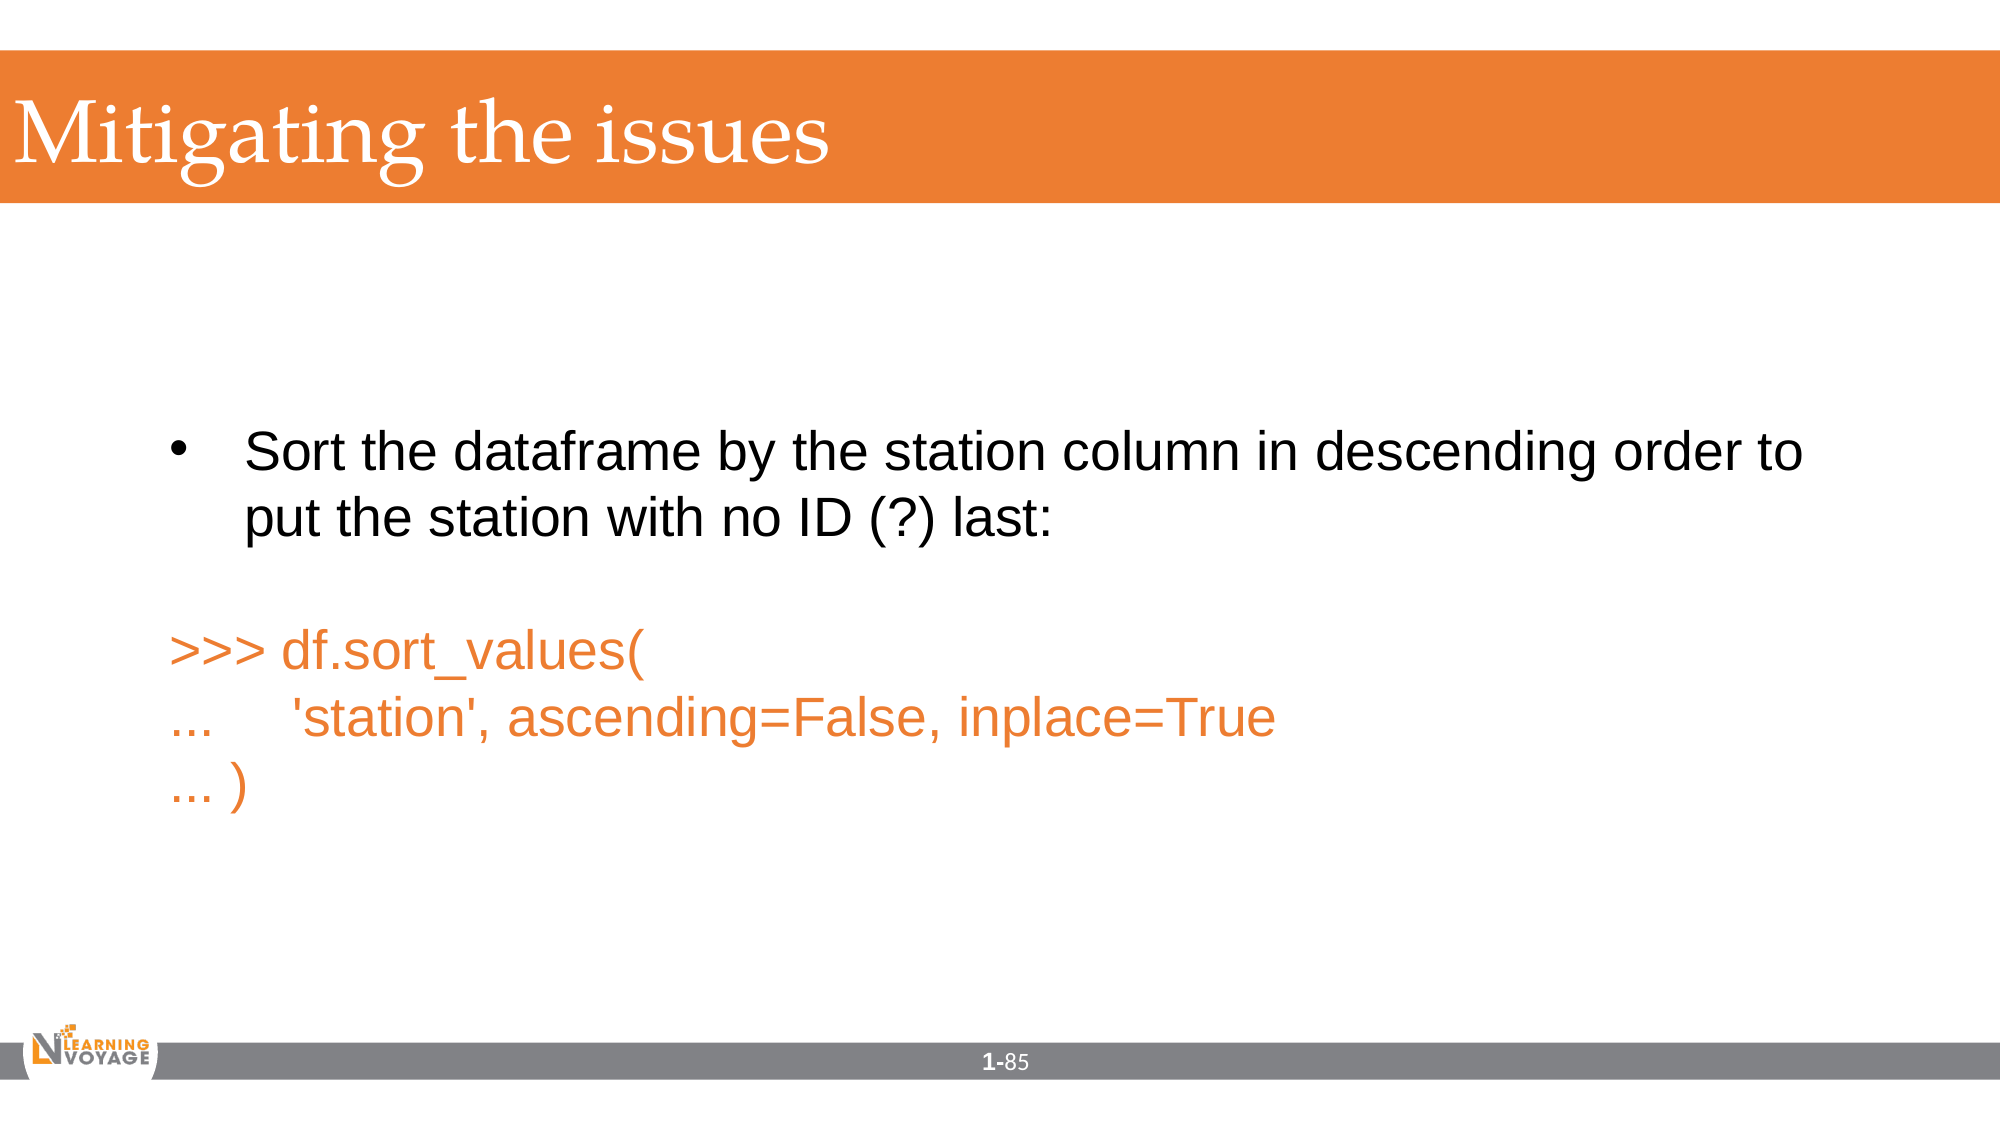

Mitigating the issues
Sort the dataframe by the station column in descending order to put the station with no ID (?) last:

>>> df.sort_values(
...     'station', ascending=False, inplace=True
... )
1-85